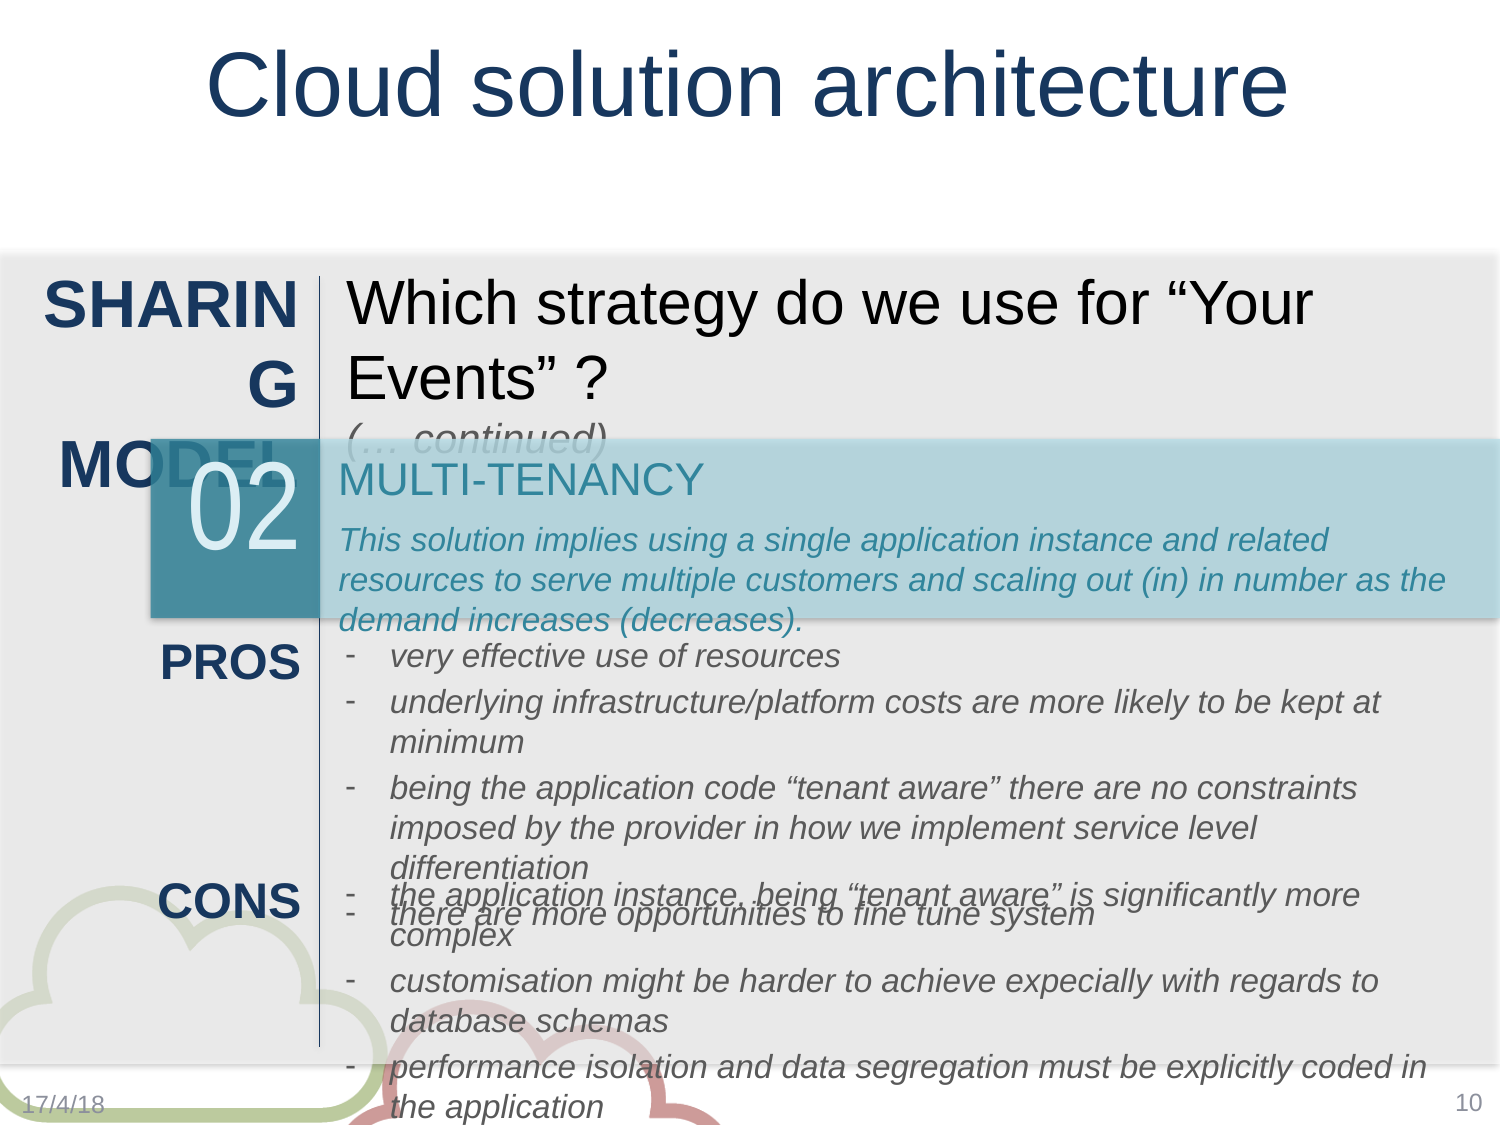

# Cloud solution architecture

SHARING MODEL
Which strategy do we use for “Your Events” ?
(… continued)
02

This solution implies using a single application instance and related resources to serve multiple customers and scaling out (in) in number as the demand increases (decreases).
MULTI-TENANCY
PROS
very effective use of resources
underlying infrastructure/platform costs are more likely to be kept at minimum
being the application code “tenant aware” there are no constraints imposed by the provider in how we implement service level differentiation
there are more opportunities to fine tune system
CONS
the application instance, being “tenant aware” is significantly more complex
customisation might be harder to achieve expecially with regards to database schemas
performance isolation and data segregation must be explicitly coded in the application
billing and chargeback are more complex to derive
10
17/4/18